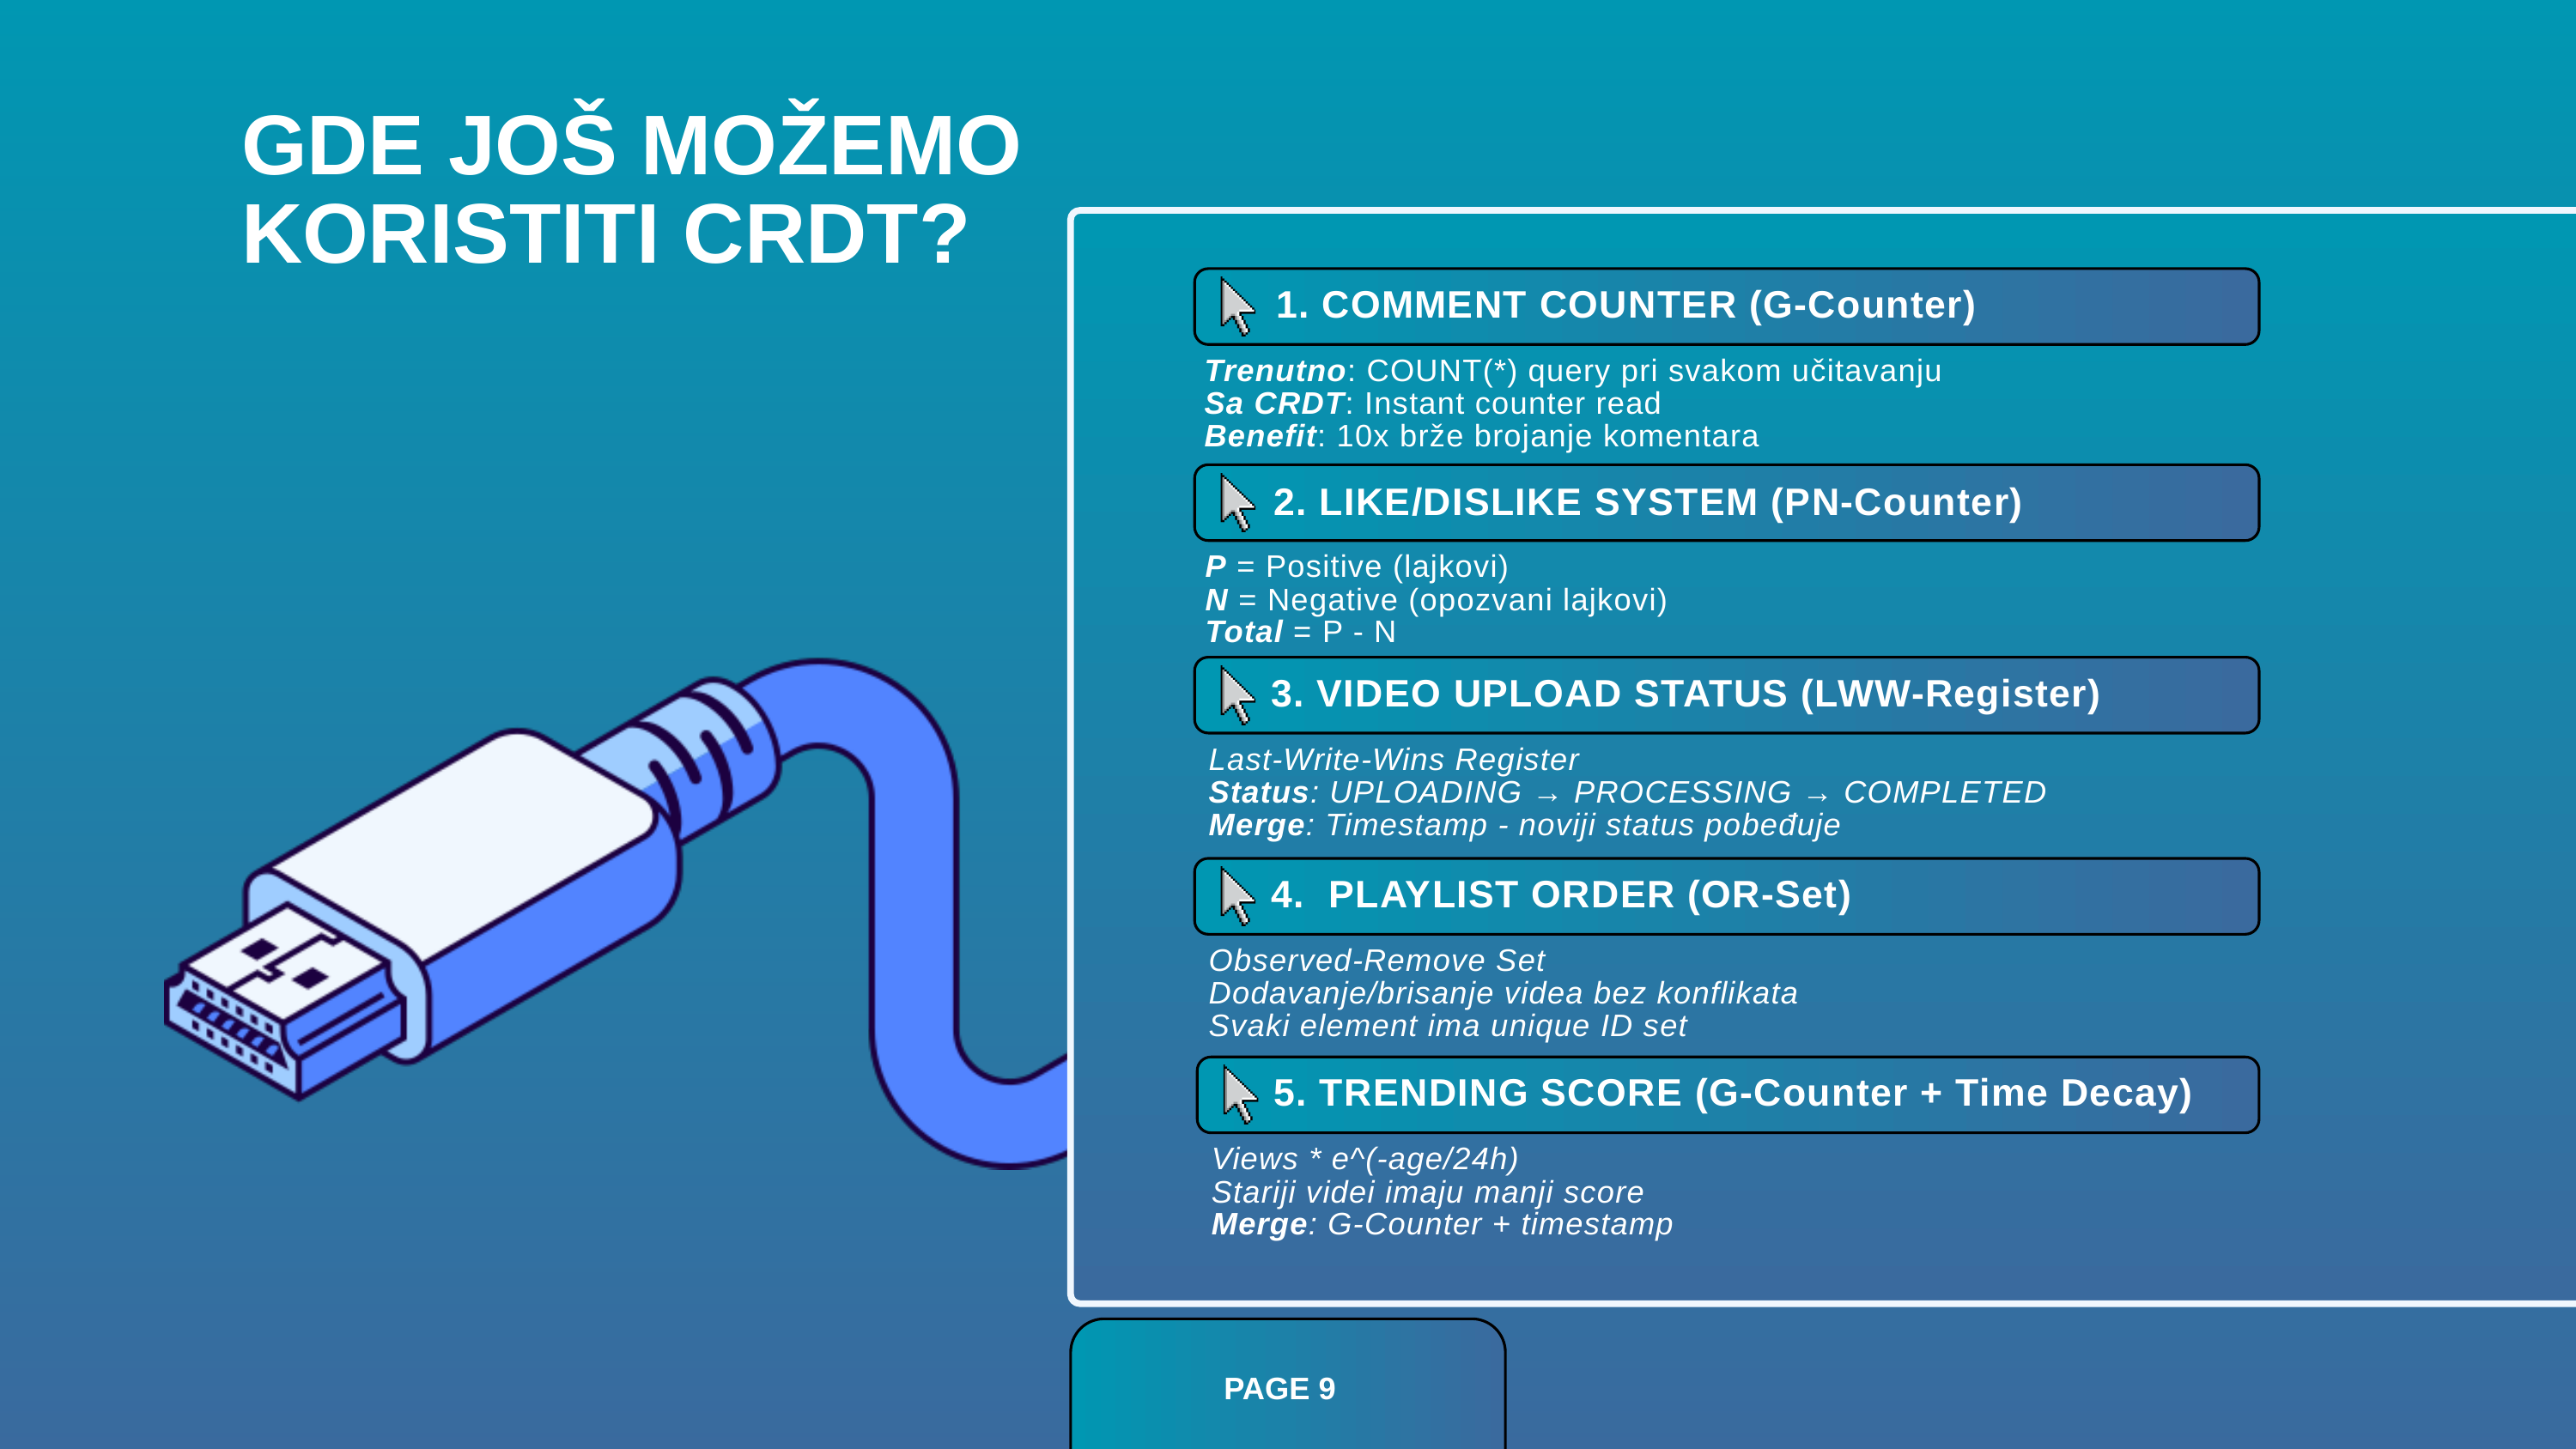

GDE JOŠ MOŽEMO KORISTITI CRDT?

 1. COMMENT COUNTER (G-Counter)
 Trenutno: COUNT(*) query pri svakom učitavanju
 Sa CRDT: Instant counter read
 Benefit: 10x brže brojanje komentara

2. LIKE/DISLIKE SYSTEM (PN-Counter)
P = Positive (lajkovi)
N = Negative (opozvani lajkovi)
Total = P - N

3. VIDEO UPLOAD STATUS (LWW-Register)
Last-Write-Wins Register
Status: UPLOADING → PROCESSING → COMPLETED
Merge: Timestamp - noviji status pobeđuje

4.  PLAYLIST ORDER (OR-Set)
Observed-Remove Set
Dodavanje/brisanje videa bez konflikata
Svaki element ima unique ID set

5. TRENDING SCORE (G-Counter + Time Decay)
Views * e^(-age/24h)
Stariji videi imaju manji score
Merge: G-Counter + timestamp

PAGE 9